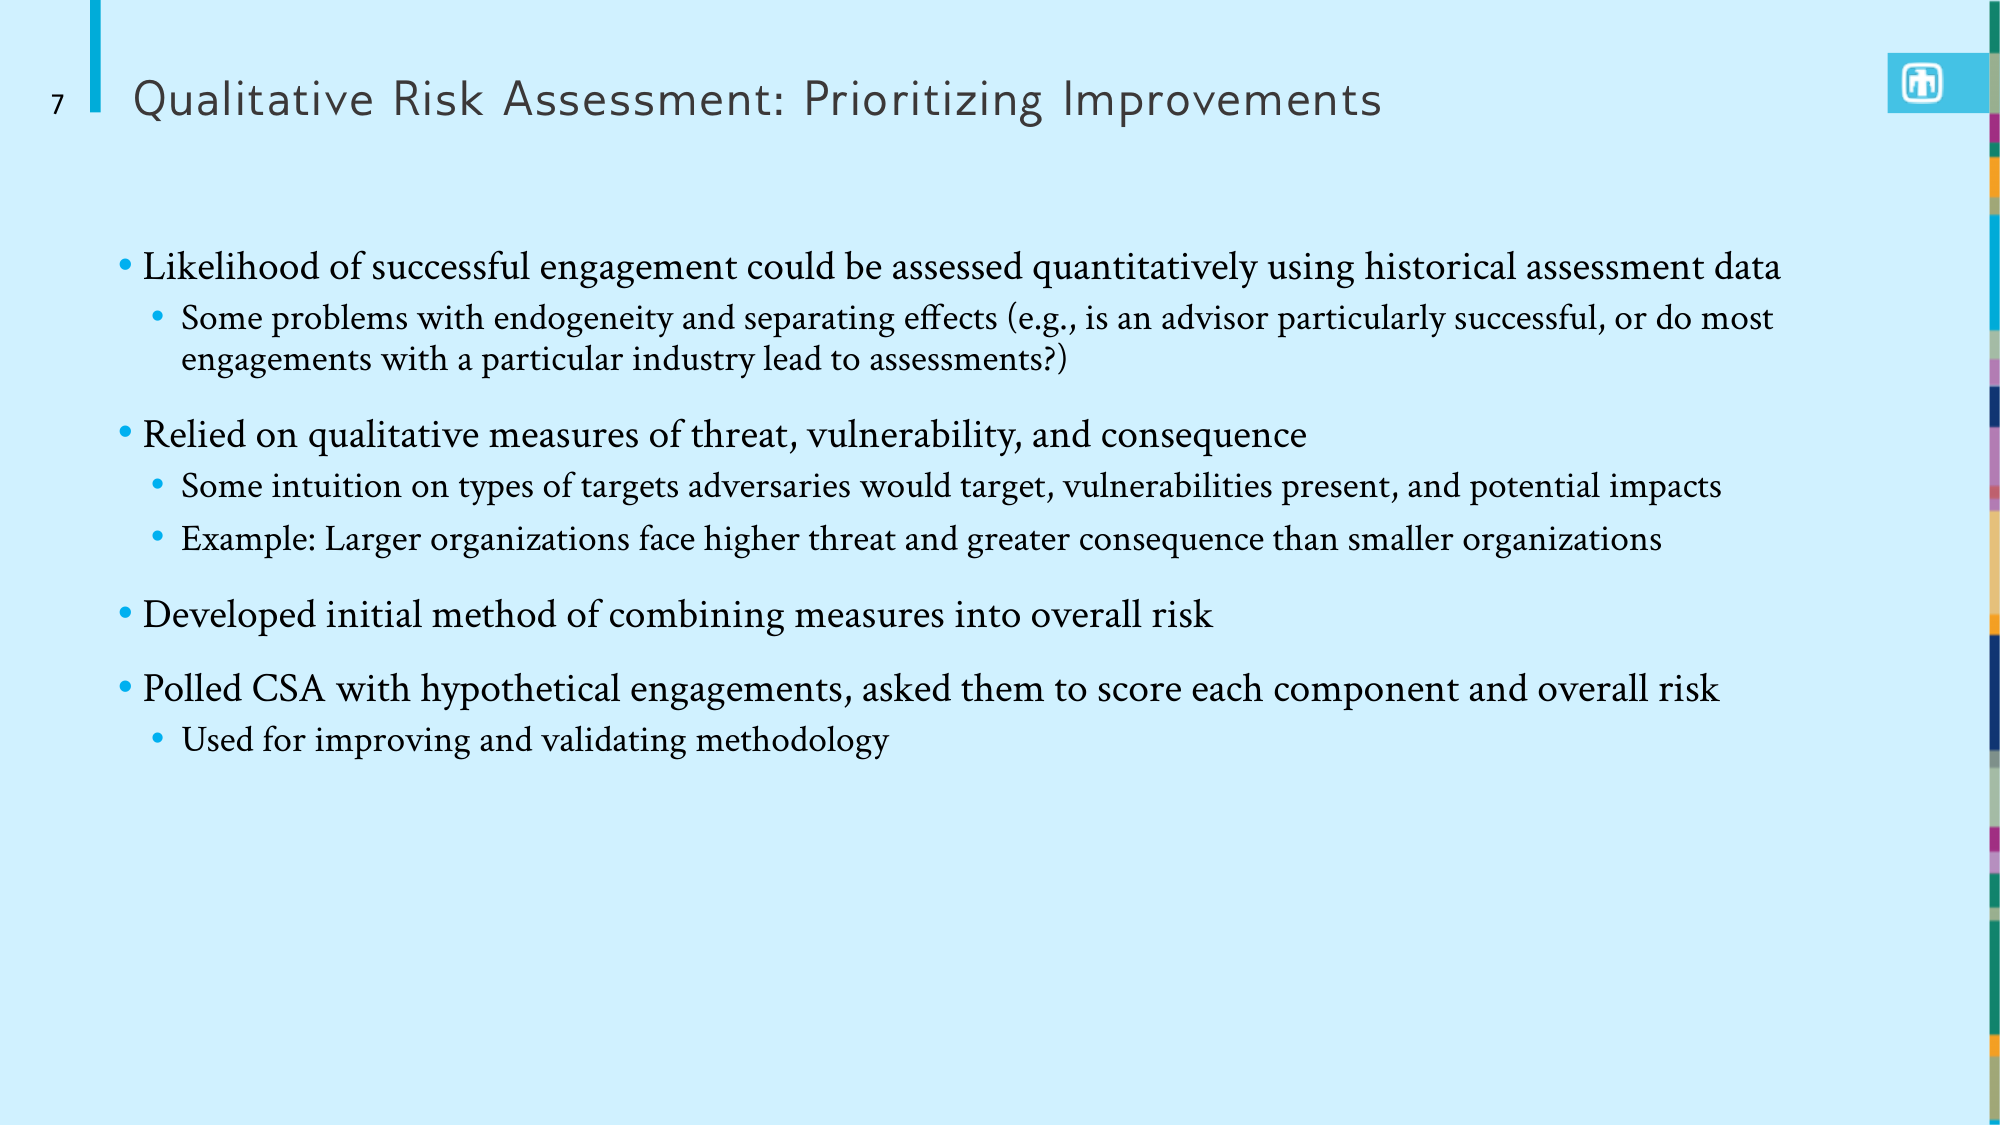

# Qualitative Risk Assessment: Prioritizing Improvements
7
 Likelihood of successful engagement could be assessed quantitatively using historical assessment data
Some problems with endogeneity and separating effects (e.g., is an advisor particularly successful, or do most engagements with a particular industry lead to assessments?)
 Relied on qualitative measures of threat, vulnerability, and consequence
Some intuition on types of targets adversaries would target, vulnerabilities present, and potential impacts
Example: Larger organizations face higher threat and greater consequence than smaller organizations
 Developed initial method of combining measures into overall risk
 Polled CSA with hypothetical engagements, asked them to score each component and overall risk
Used for improving and validating methodology